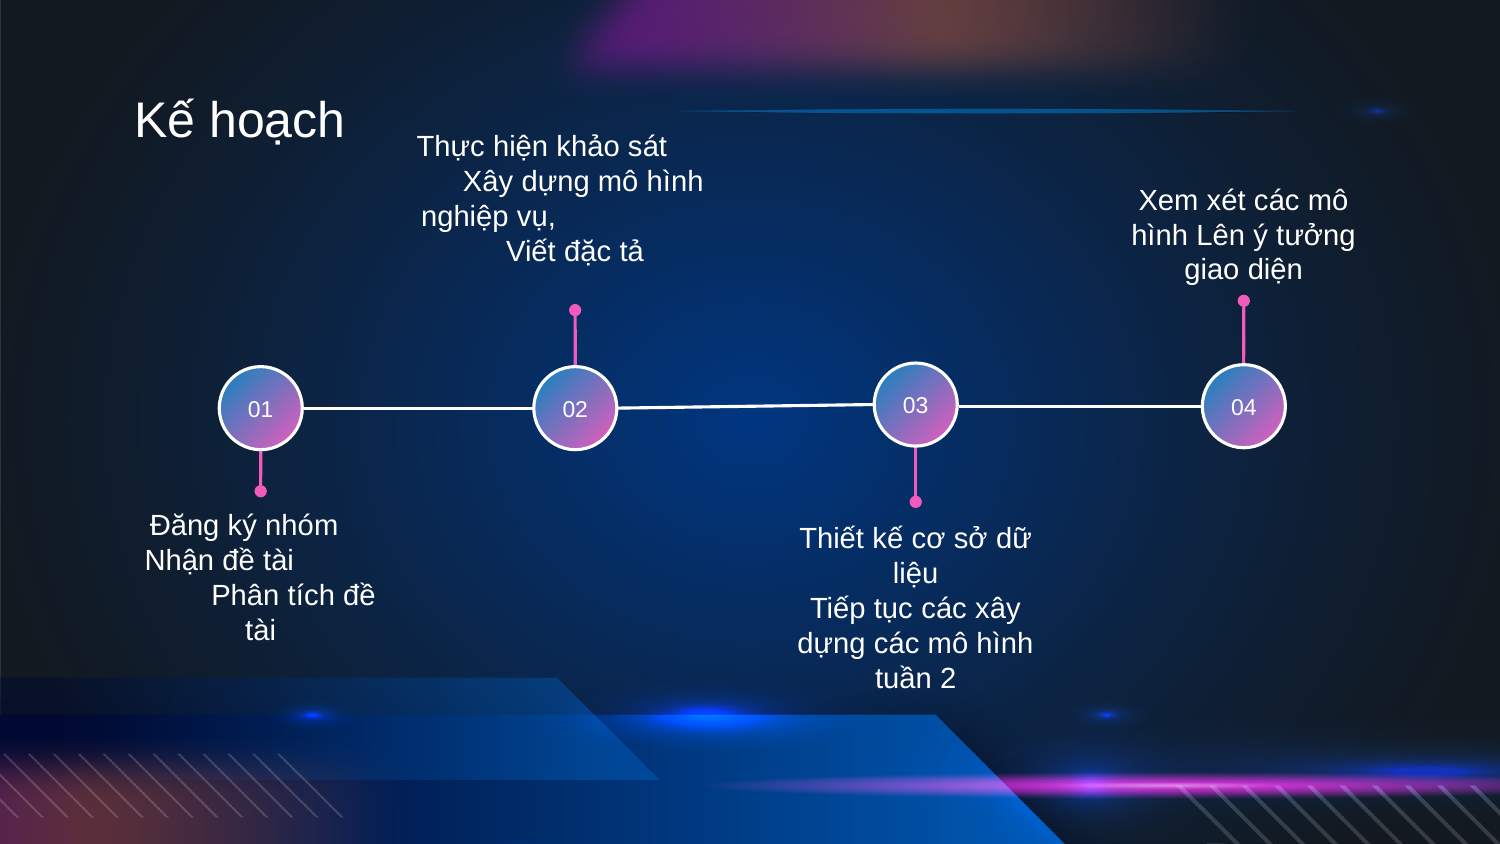

# Kế hoạch
Thực hiện khảo sát           Xây dựng mô hình nghiệp vụ,                      Viết đặc tả

Xem xét các mô hình Lên ý tưởng giao diện

03
04
01
02
Đăng ký nhóm     Nhận đề tài                   Phân tích đề tài

Thiết kế cơ sở dữ liệu
Tiếp tục các xây dựng các mô hình tuần 2